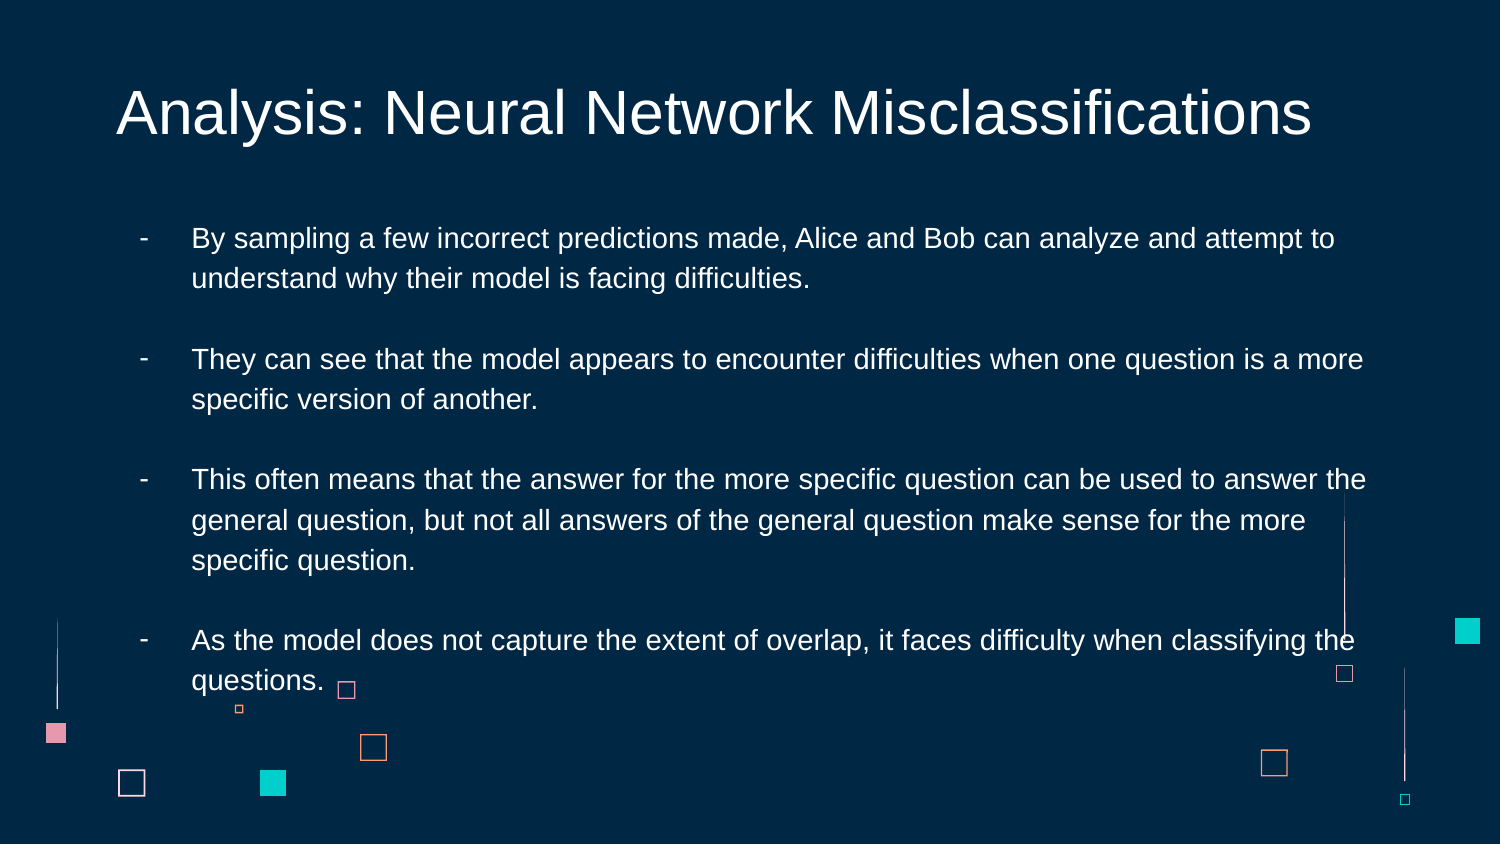

# Analysis: Neural Network Misclassifications
By sampling a few incorrect predictions made, Alice and Bob can analyze and attempt to understand why their model is facing difficulties.

They can see that the model appears to encounter difficulties when one question is a more specific version of another.

This often means that the answer for the more specific question can be used to answer the general question, but not all answers of the general question make sense for the more specific question.

As the model does not capture the extent of overlap, it faces difficulty when classifying the questions.